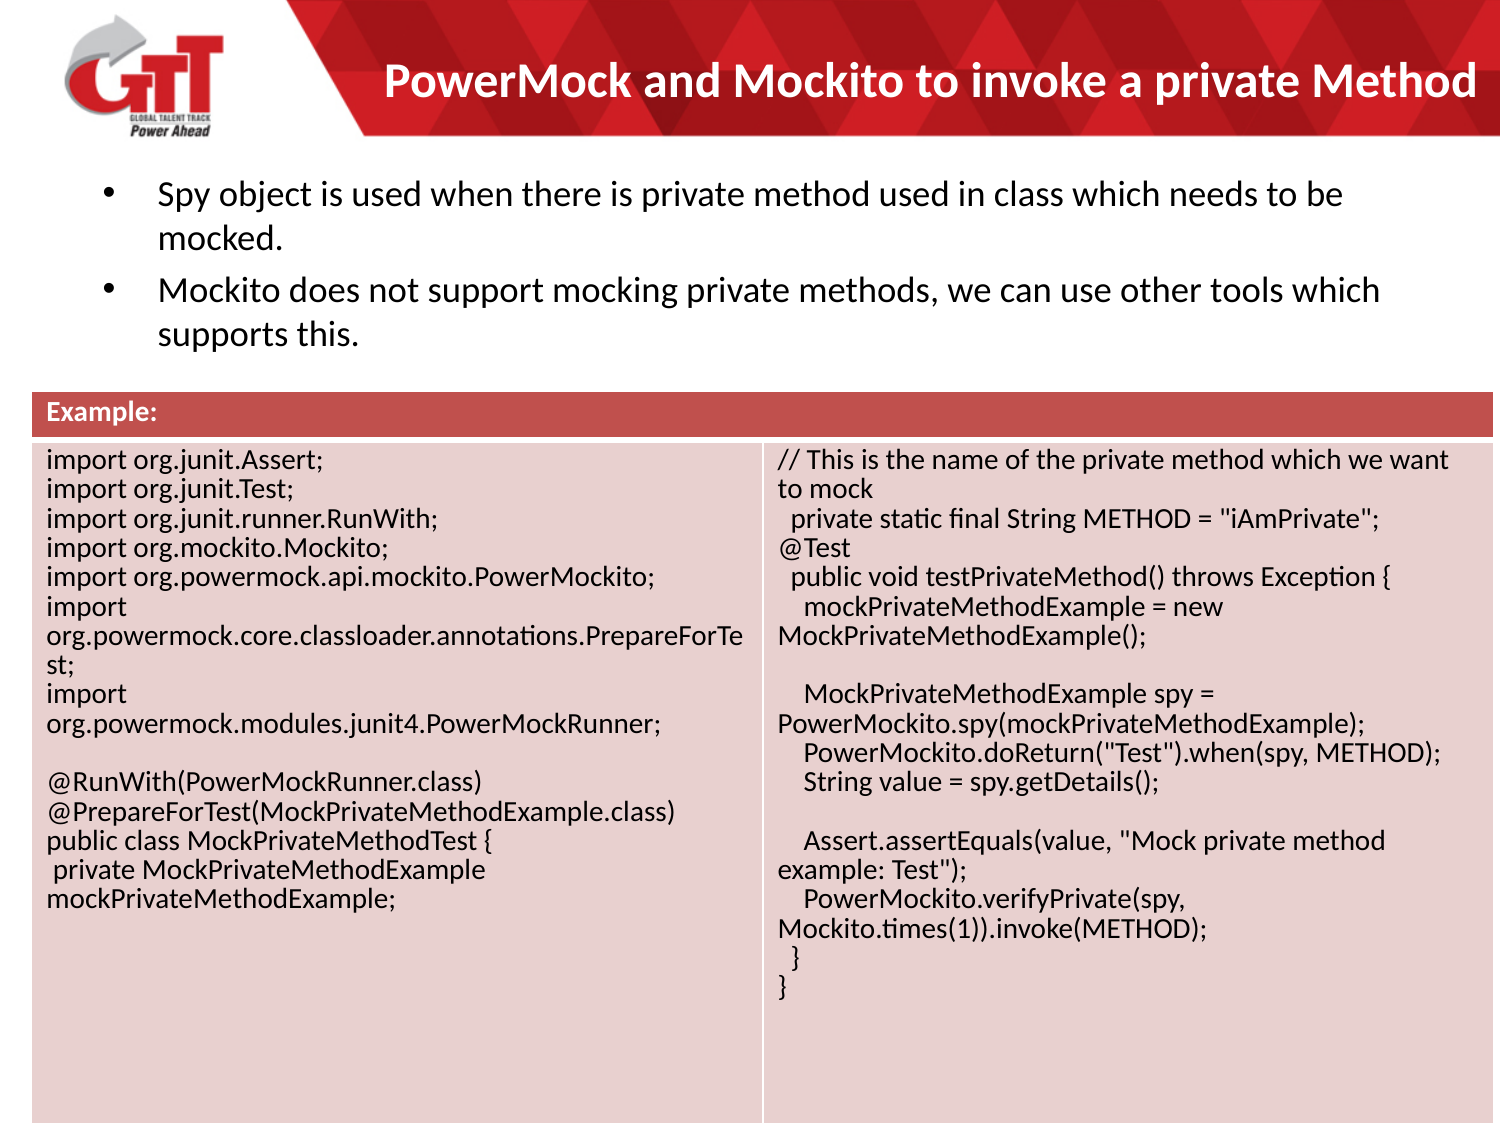

# PowerMock and Mockito to invoke a private Method
Spy object is used when there is private method used in class which needs to be mocked.
Mockito does not support mocking private methods, we can use other tools which supports this.
| Example: |  |
| --- | --- |
| import org.junit.Assert; import org.junit.Test; import org.junit.runner.RunWith; import org.mockito.Mockito; import org.powermock.api.mockito.PowerMockito; import org.powermock.core.classloader.annotations.PrepareForTest; import org.powermock.modules.junit4.PowerMockRunner; @RunWith(PowerMockRunner.class) @PrepareForTest(MockPrivateMethodExample.class) public class MockPrivateMethodTest { private MockPrivateMethodExample mockPrivateMethodExample; | // This is the name of the private method which we want to mock private static final String METHOD = "iAmPrivate"; @Test public void testPrivateMethod() throws Exception { mockPrivateMethodExample = new MockPrivateMethodExample(); MockPrivateMethodExample spy = PowerMockito.spy(mockPrivateMethodExample); PowerMockito.doReturn("Test").when(spy, METHOD); String value = spy.getDetails(); Assert.assertEquals(value, "Mock private method example: Test"); PowerMockito.verifyPrivate(spy, Mockito.times(1)).invoke(METHOD); } } |